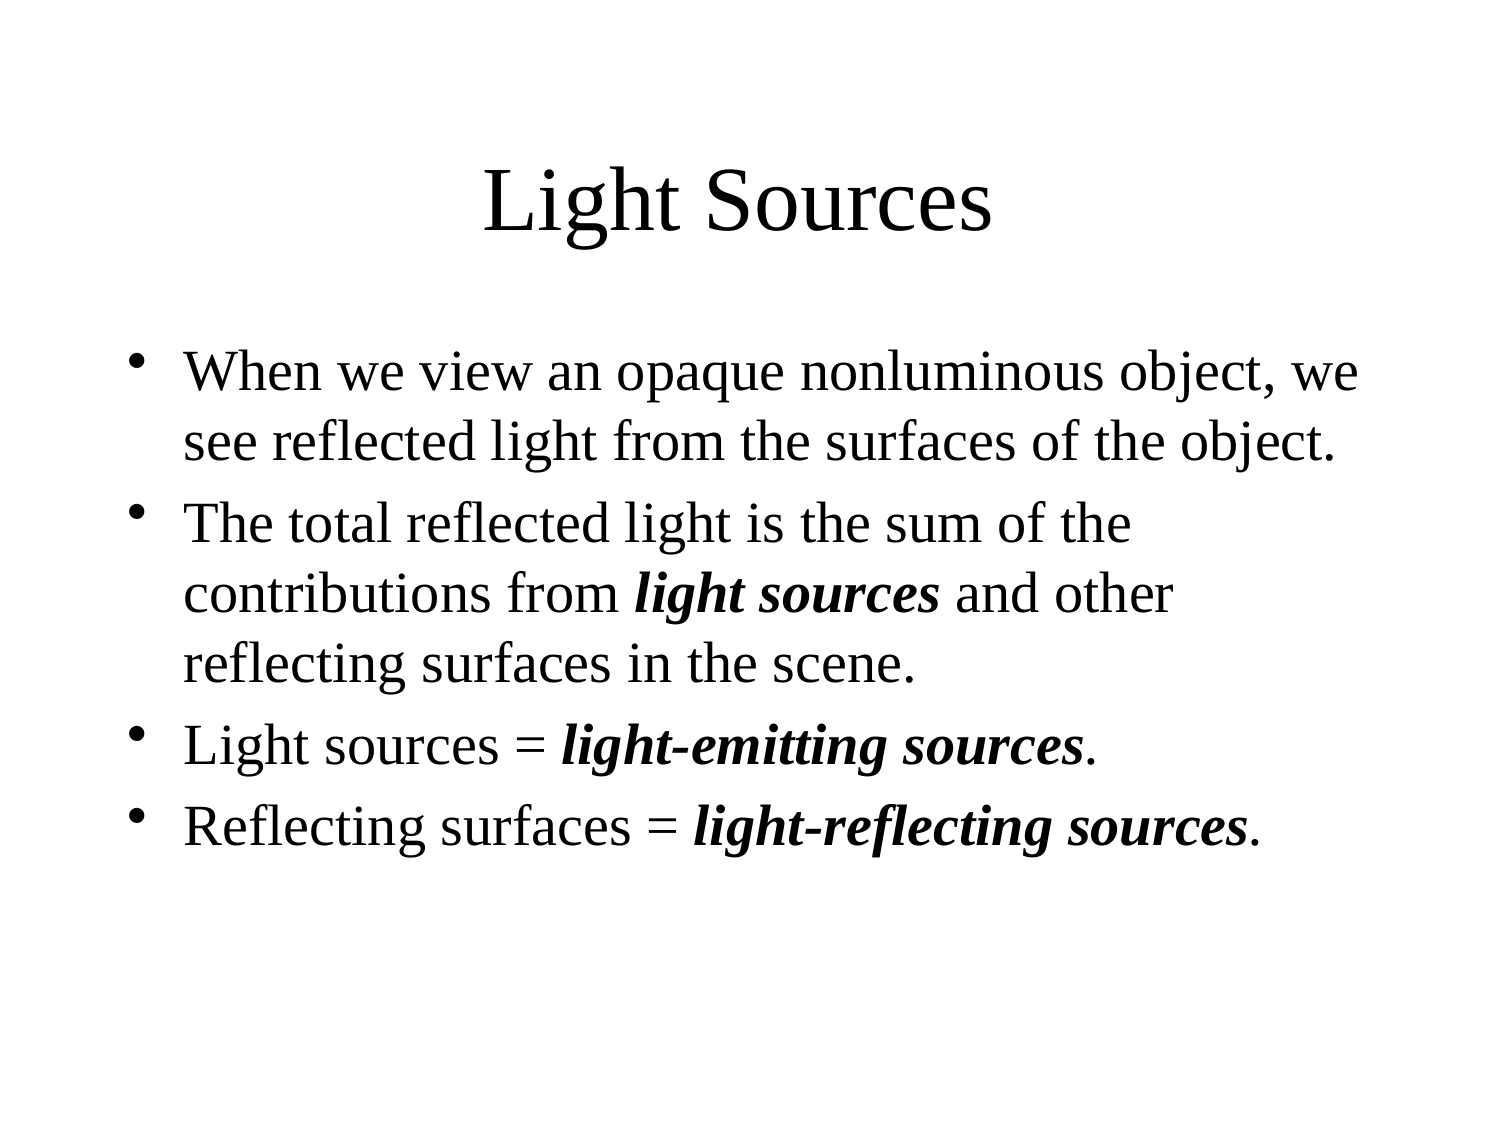

# Light Sources
When we view an opaque nonluminous object, we see reflected light from the surfaces of the object.
The total reflected light is the sum of the contributions from light sources and other reflecting surfaces in the scene.
Light sources = light-emitting sources.
Reflecting surfaces = light-reflecting sources.